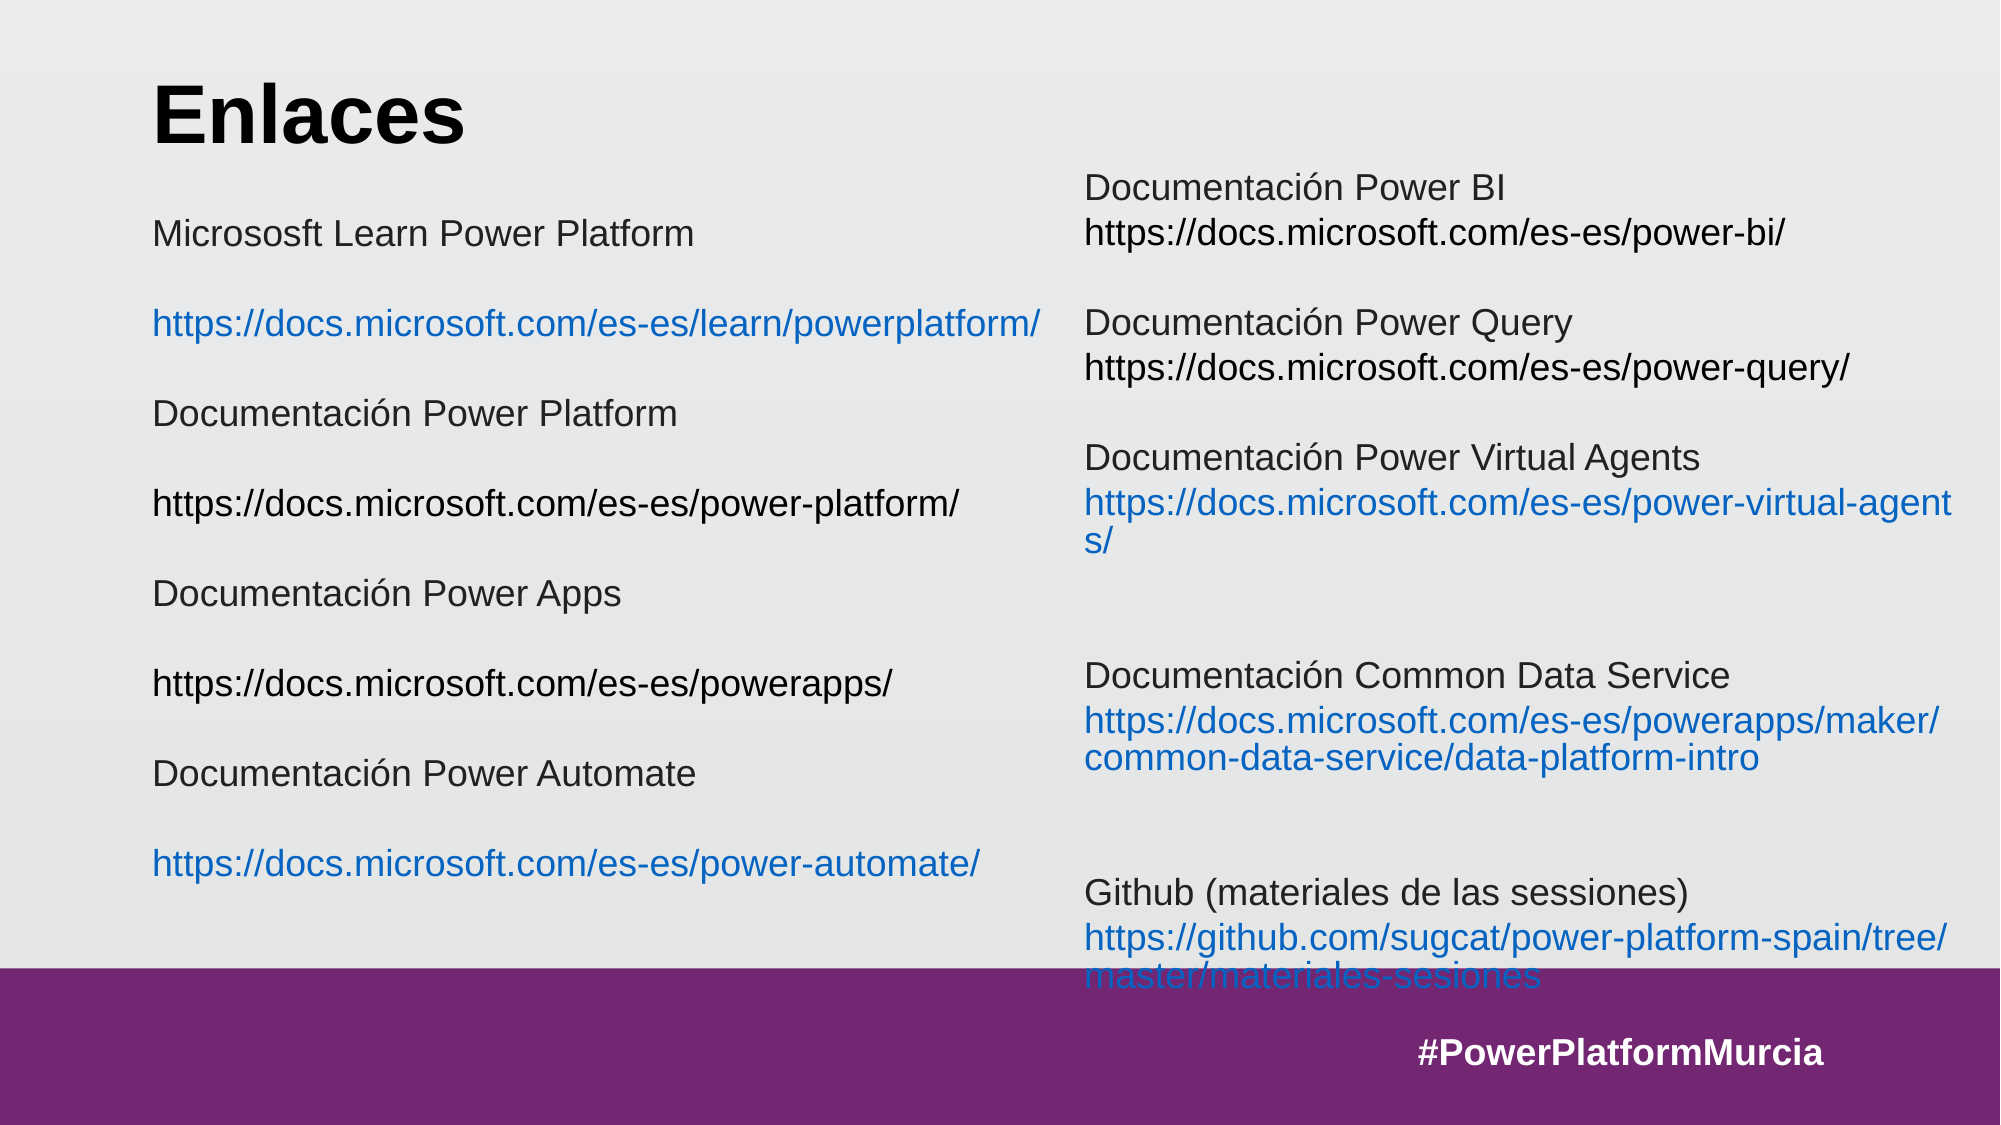

# Enlaces
Documentación Power BI
https://docs.microsoft.com/es-es/power-bi/
Documentación Power Query
https://docs.microsoft.com/es-es/power-query/
Documentación Power Virtual Agents
https://docs.microsoft.com/es-es/power-virtual-agents/
Documentación Common Data Service
https://docs.microsoft.com/es-es/powerapps/maker/common-data-service/data-platform-intro
Github (materiales de las sessiones)
https://github.com/sugcat/power-platform-spain/tree/master/materiales-sesiones
Micrososft Learn Power Platform
https://docs.microsoft.com/es-es/learn/powerplatform/
Documentación Power Platform
https://docs.microsoft.com/es-es/power-platform/
Documentación Power Apps
https://docs.microsoft.com/es-es/powerapps/
Documentación Power Automate
https://docs.microsoft.com/es-es/power-automate/